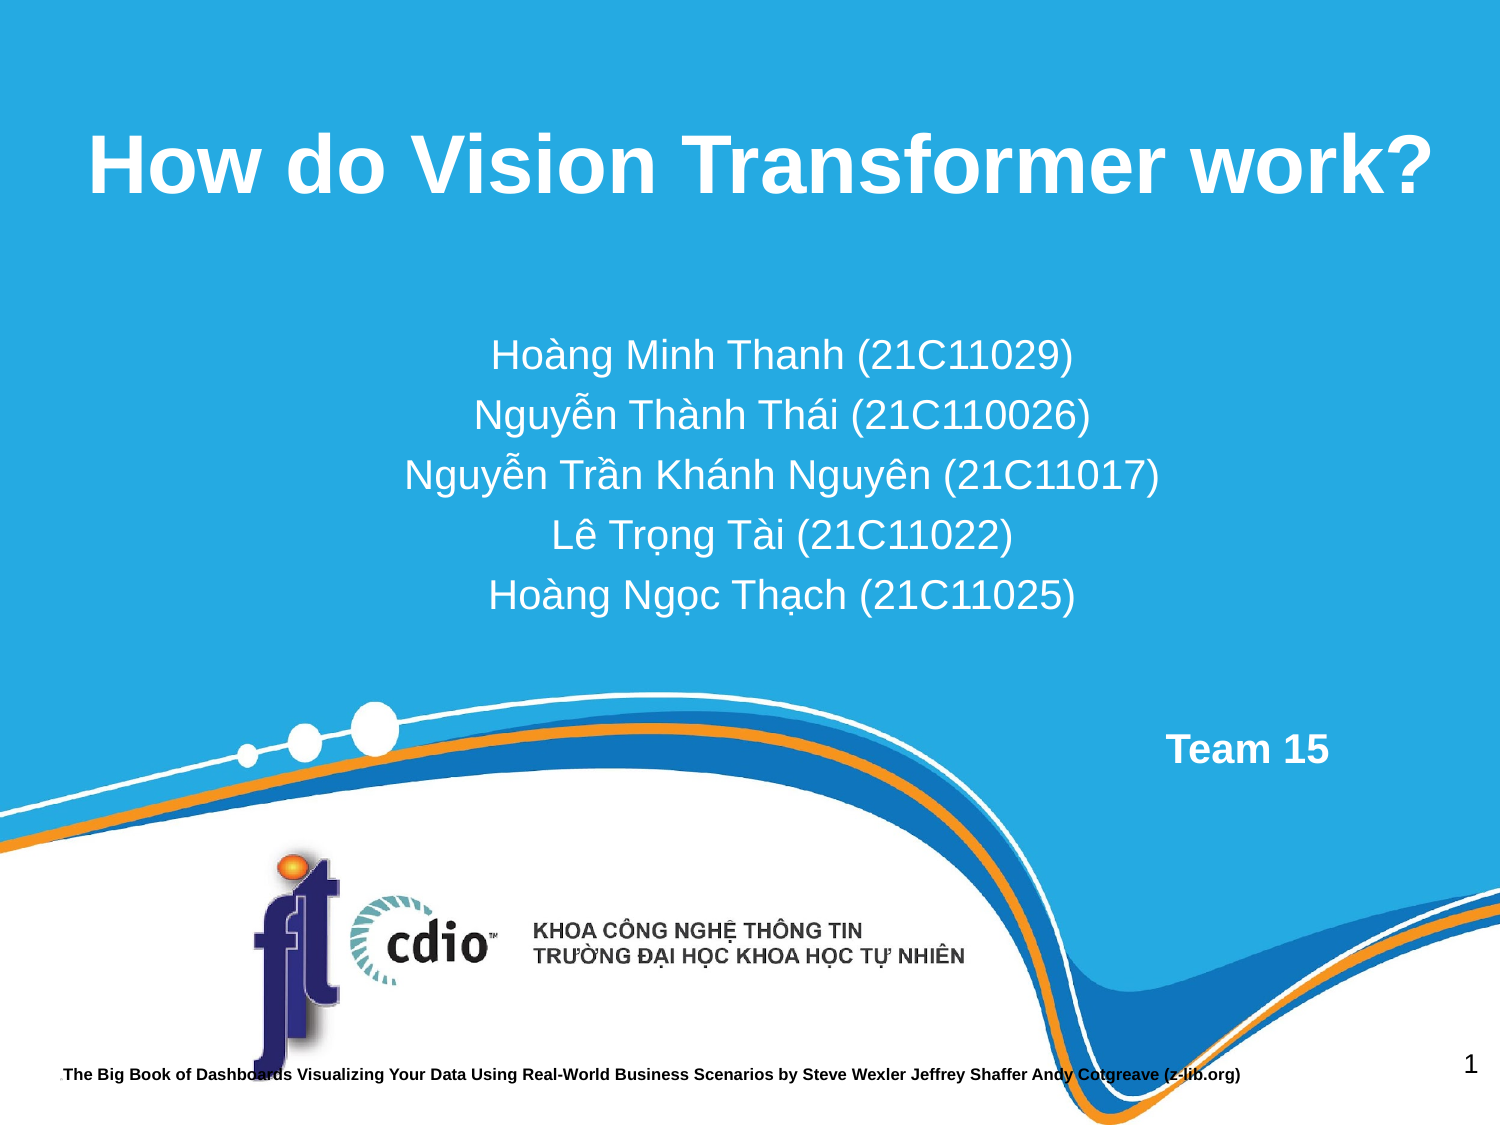

# How do Vision Transformer work?

Hoàng Minh Thanh (21C11029)
Nguyễn Thành Thái (21C110026)
Nguyễn Trần Khánh Nguyên (21C11017)
Lê Trọng Tài (21C11022)
Hoàng Ngọc Thạch (21C11025)

Team 15

1
(*) The Big Book of Dashboards Visualizing Your Data Using Real-World Business Scenarios by Steve Wexler Jeffrey Shaffer Andy Cotgreave (z-lib.org)